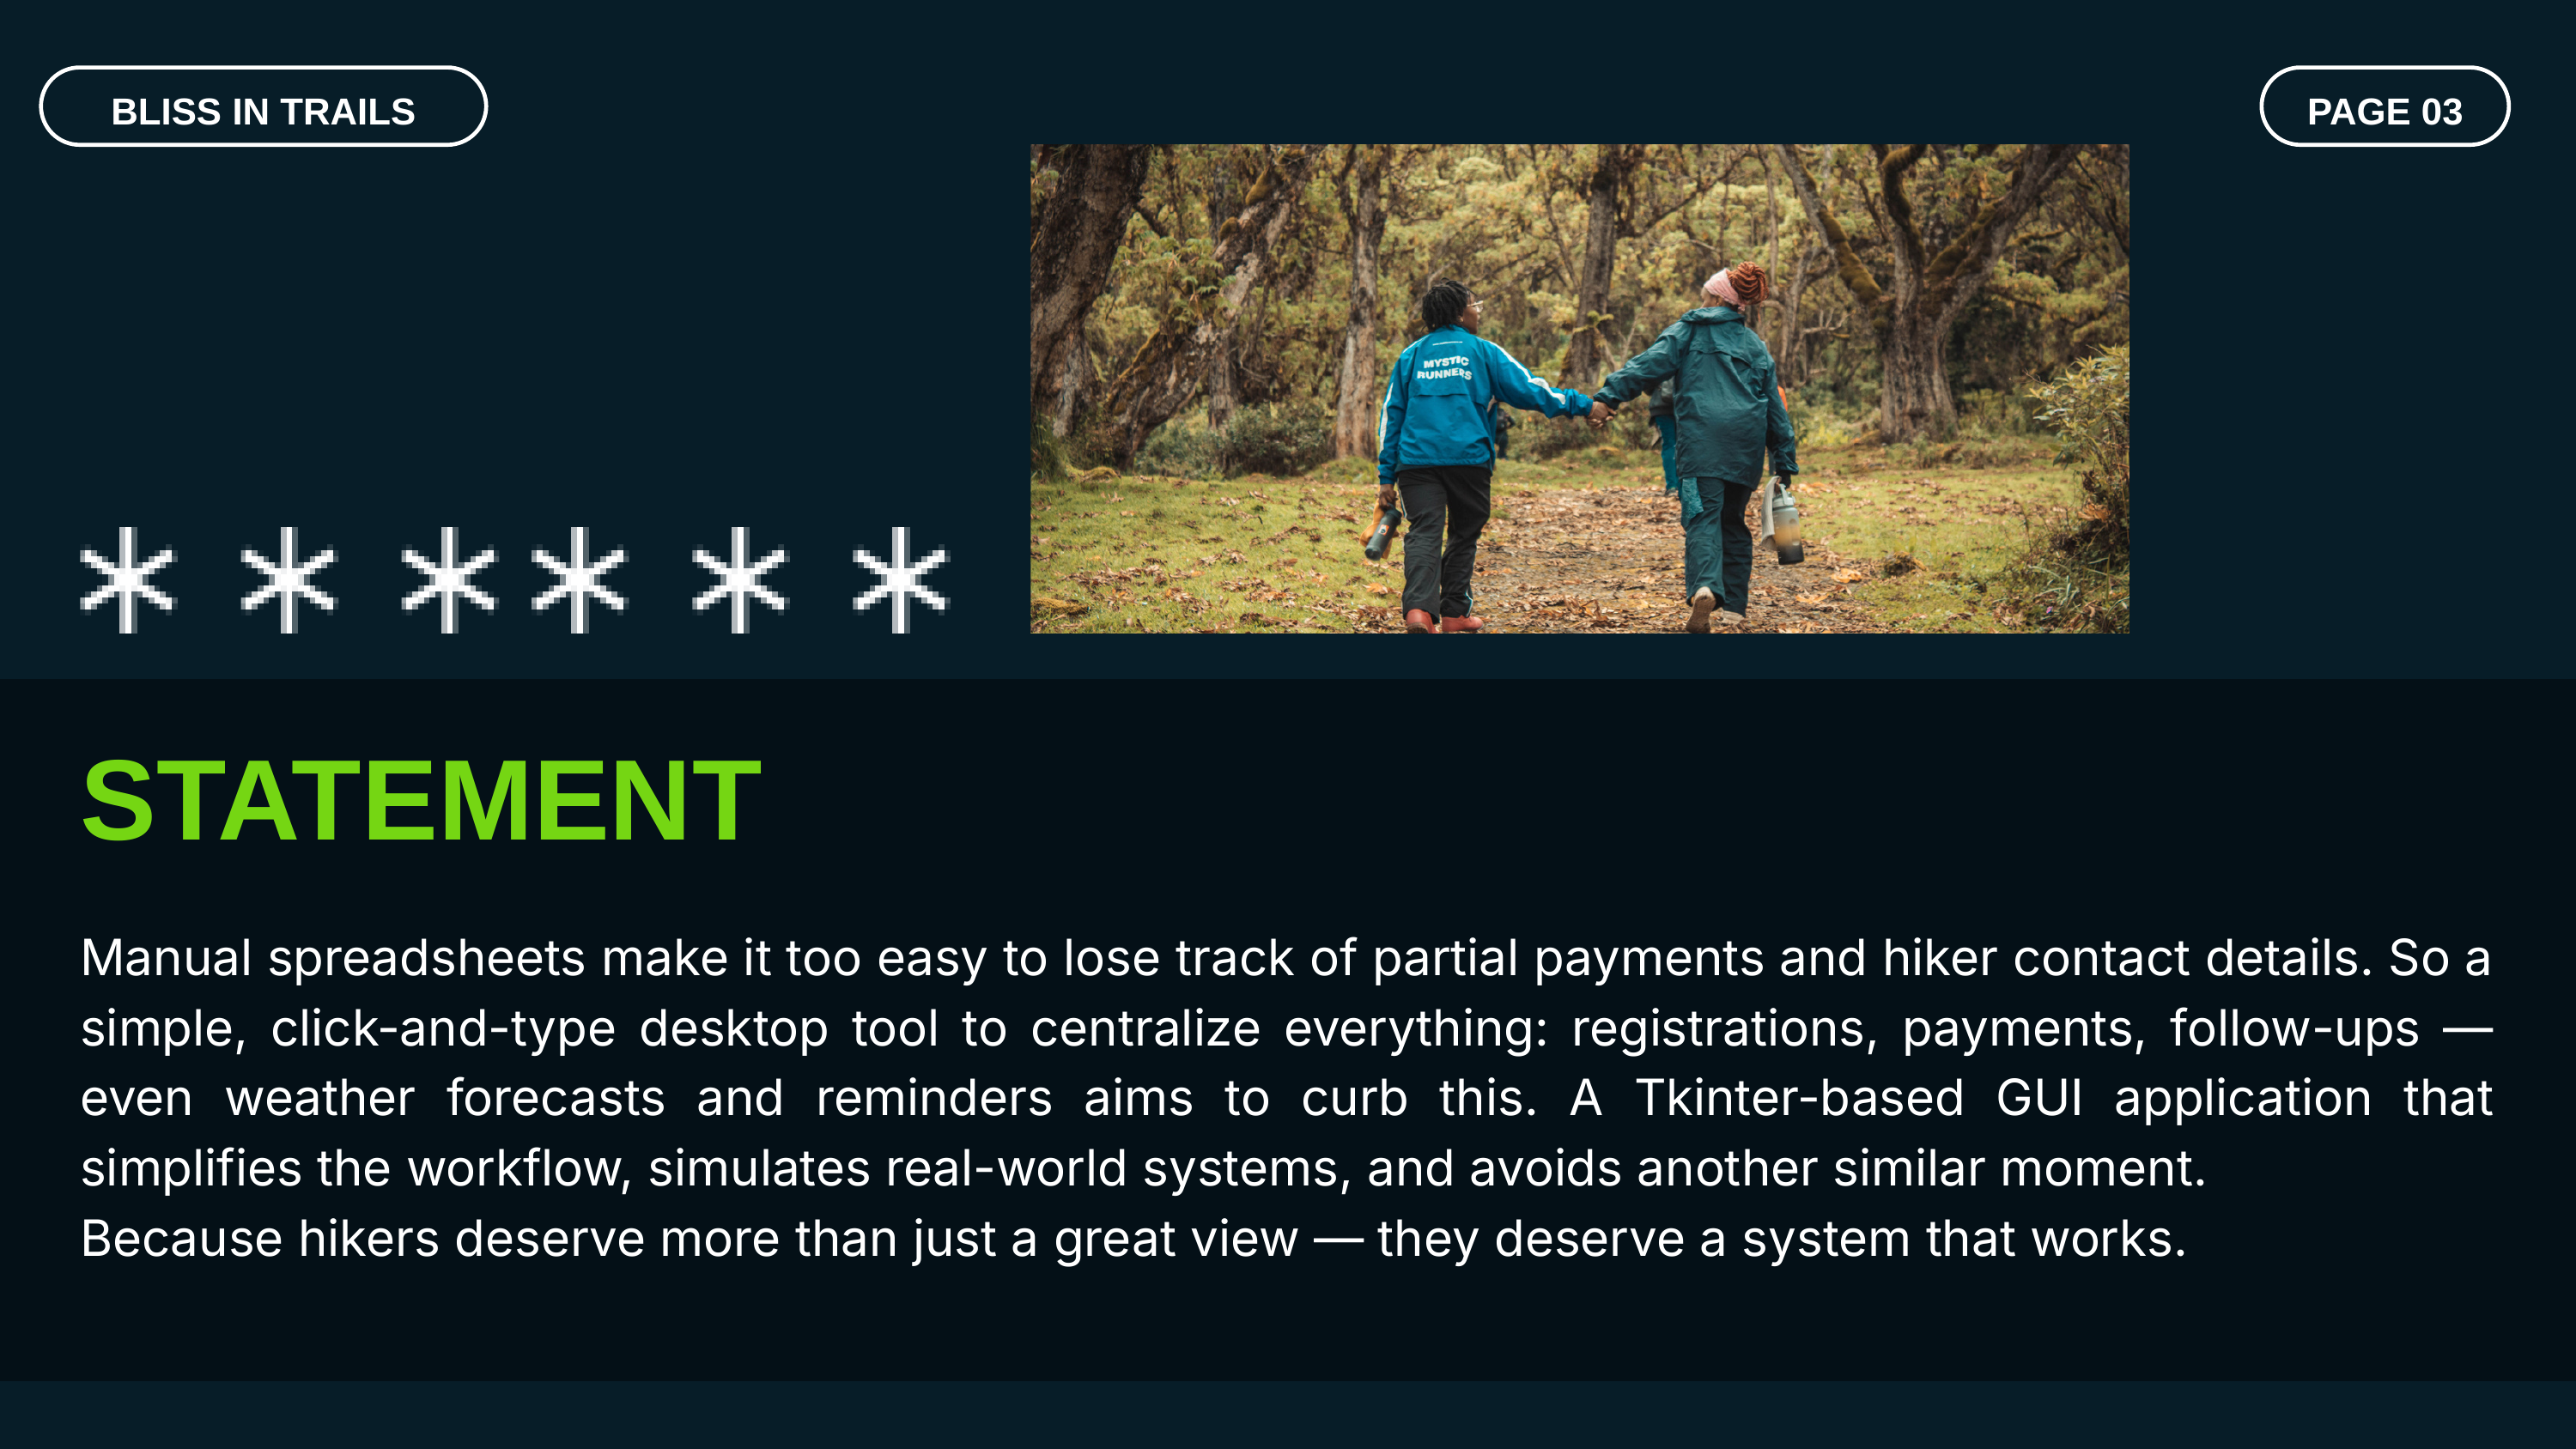

BLISS IN TRAILS

PAGE 03

STATEMENT
Manual spreadsheets make it too easy to lose track of partial payments and hiker contact details. So a simple, click-and-type desktop tool to centralize everything: registrations, payments, follow-ups — even weather forecasts and reminders aims to curb this. A Tkinter-based GUI application that simplifies the workflow, simulates real-world systems, and avoids another similar moment.
Because hikers deserve more than just a great view — they deserve a system that works.